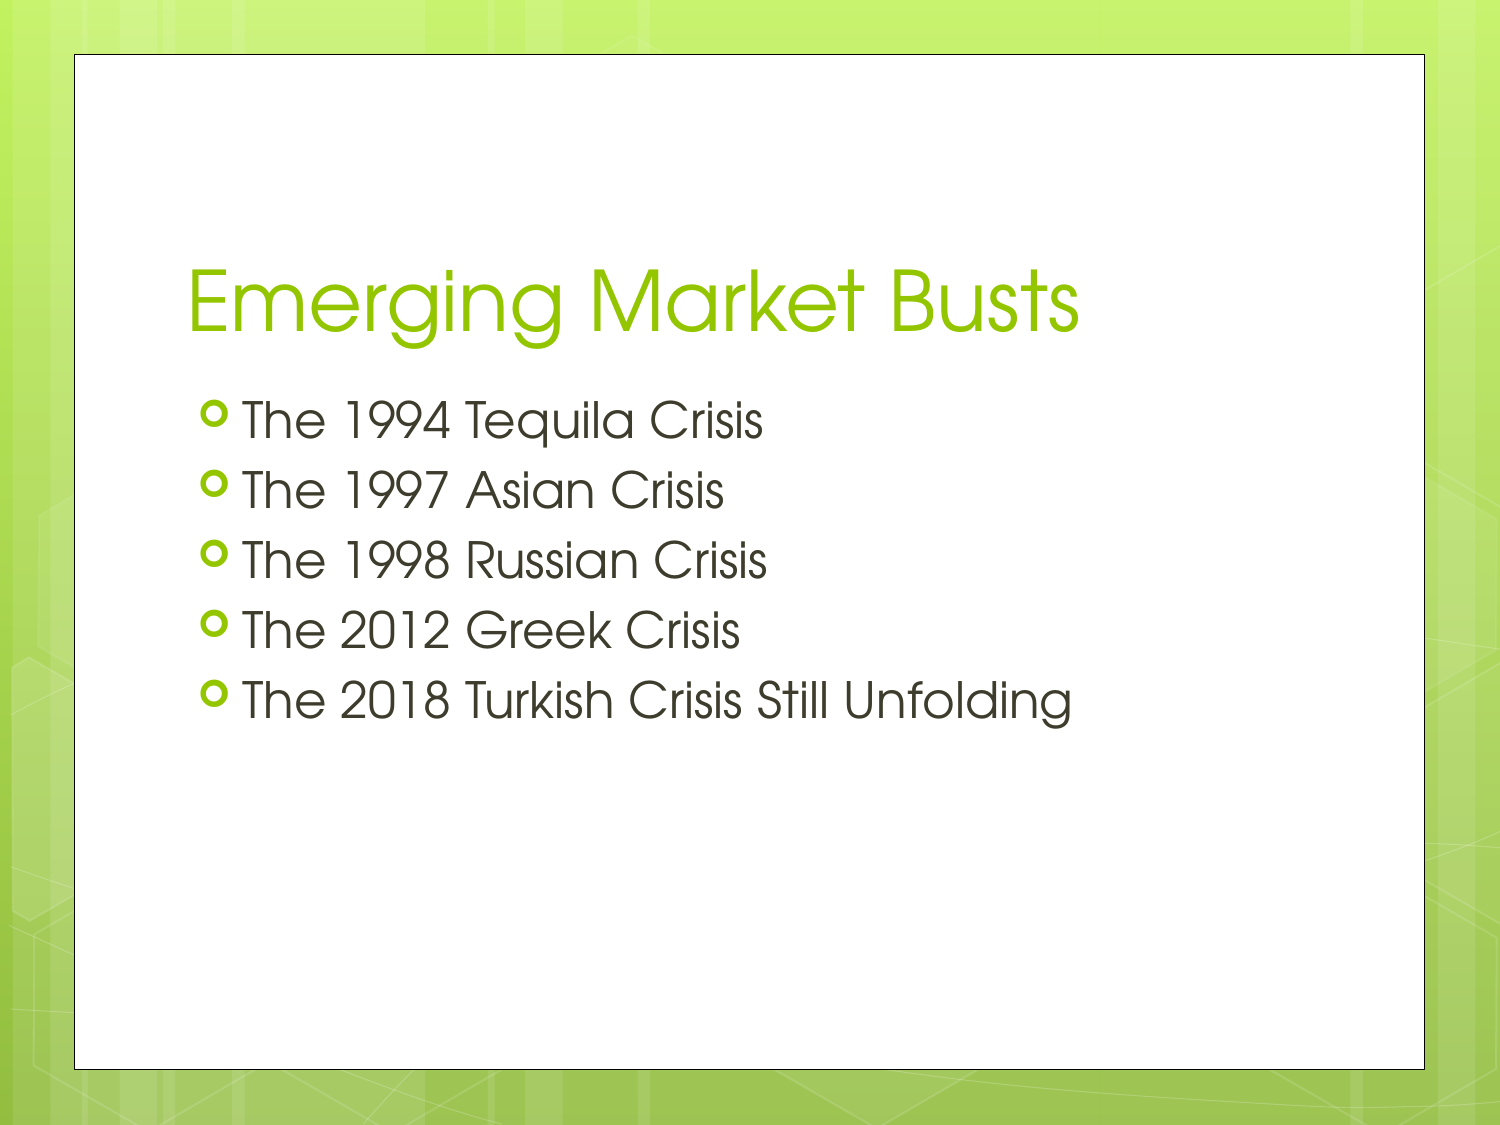

# Emerging Market Busts
The 1994 Tequila Crisis
The 1997 Asian Crisis
The 1998 Russian Crisis
The 2012 Greek Crisis
The 2018 Turkish Crisis Still Unfolding